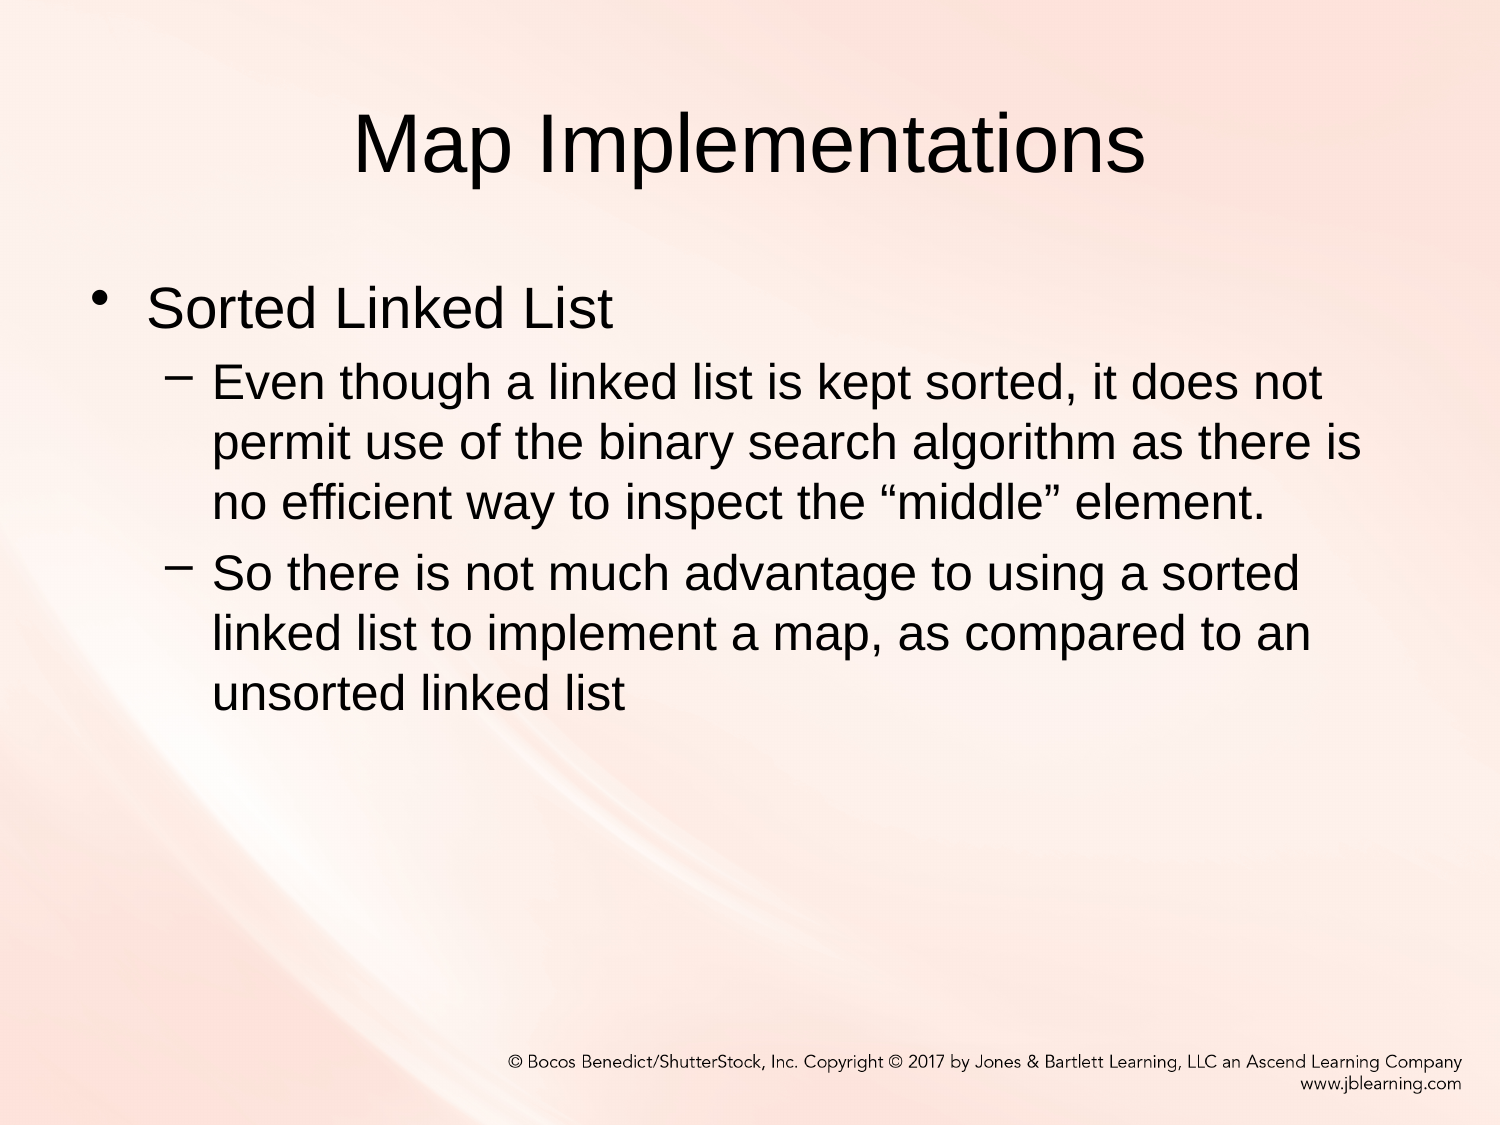

# Map Implementations
Sorted Linked List
Even though a linked list is kept sorted, it does not permit use of the binary search algorithm as there is no efficient way to inspect the “middle” element.
So there is not much advantage to using a sorted linked list to implement a map, as compared to an unsorted linked list